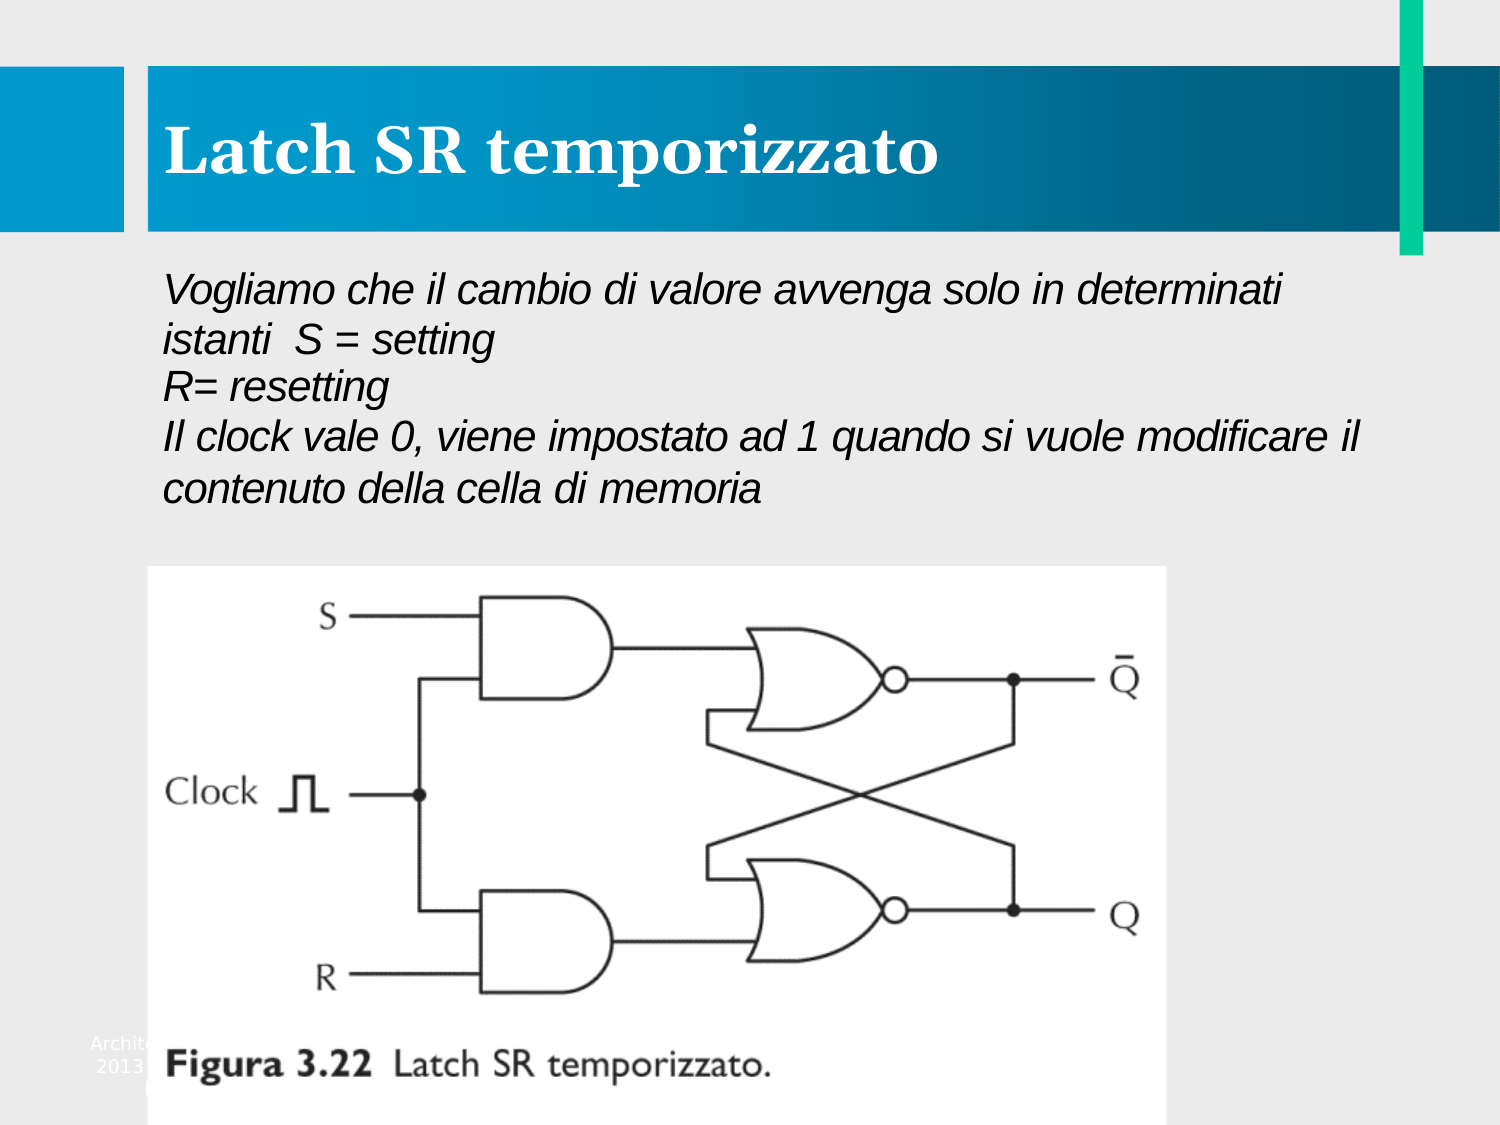

# Latch SR temporizzato

Vogliamo che il cambio di valore avvenga solo in determinati istanti  S = setting
R= resetting
Il clock vale 0, viene impostato ad 1 quando si vuole modificare il
contenuto della cella di memoria

Archit  2013
ettura dei calcolatori ©	18
Pearson Italia S.p.A.